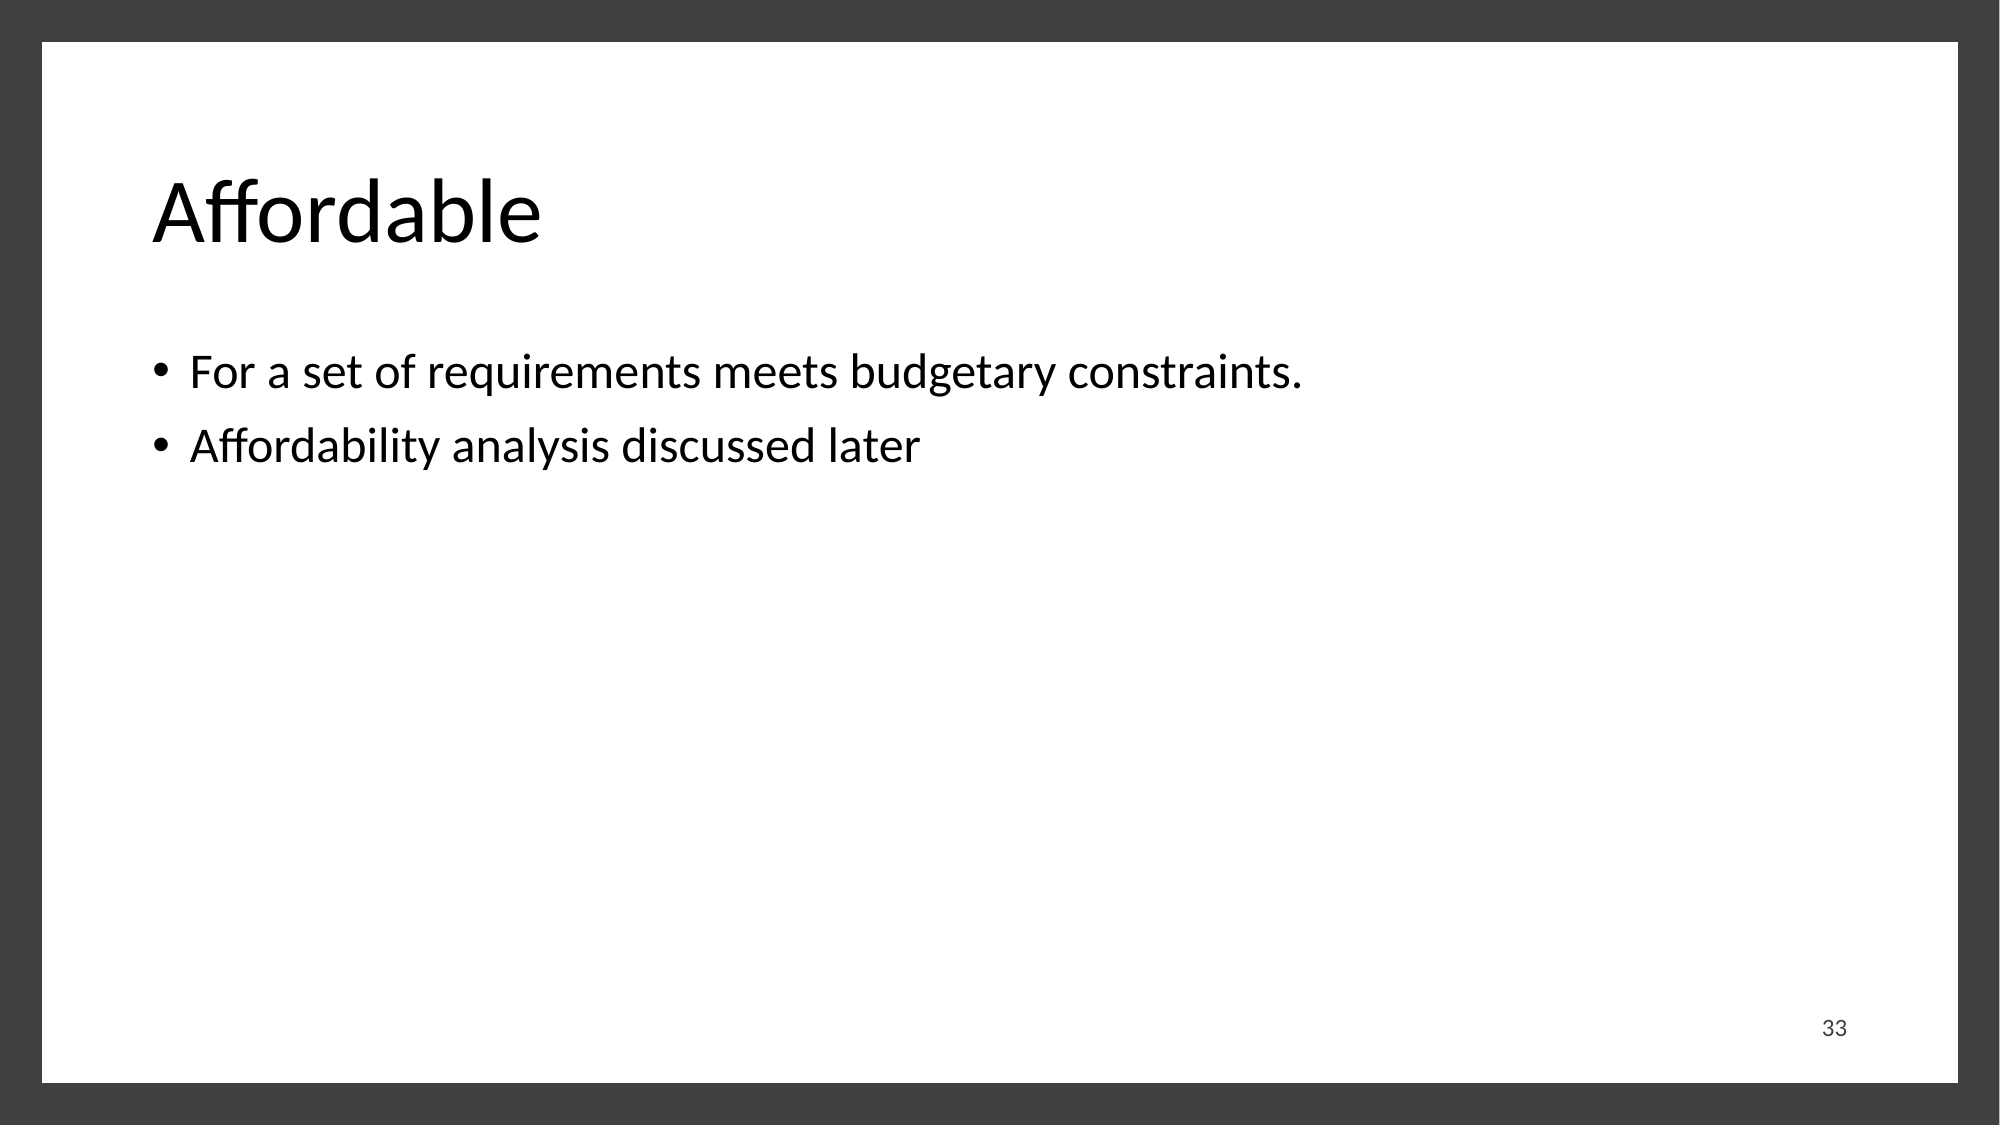

# Affordable
For a set of requirements meets budgetary constraints.
Affordability analysis discussed later
33